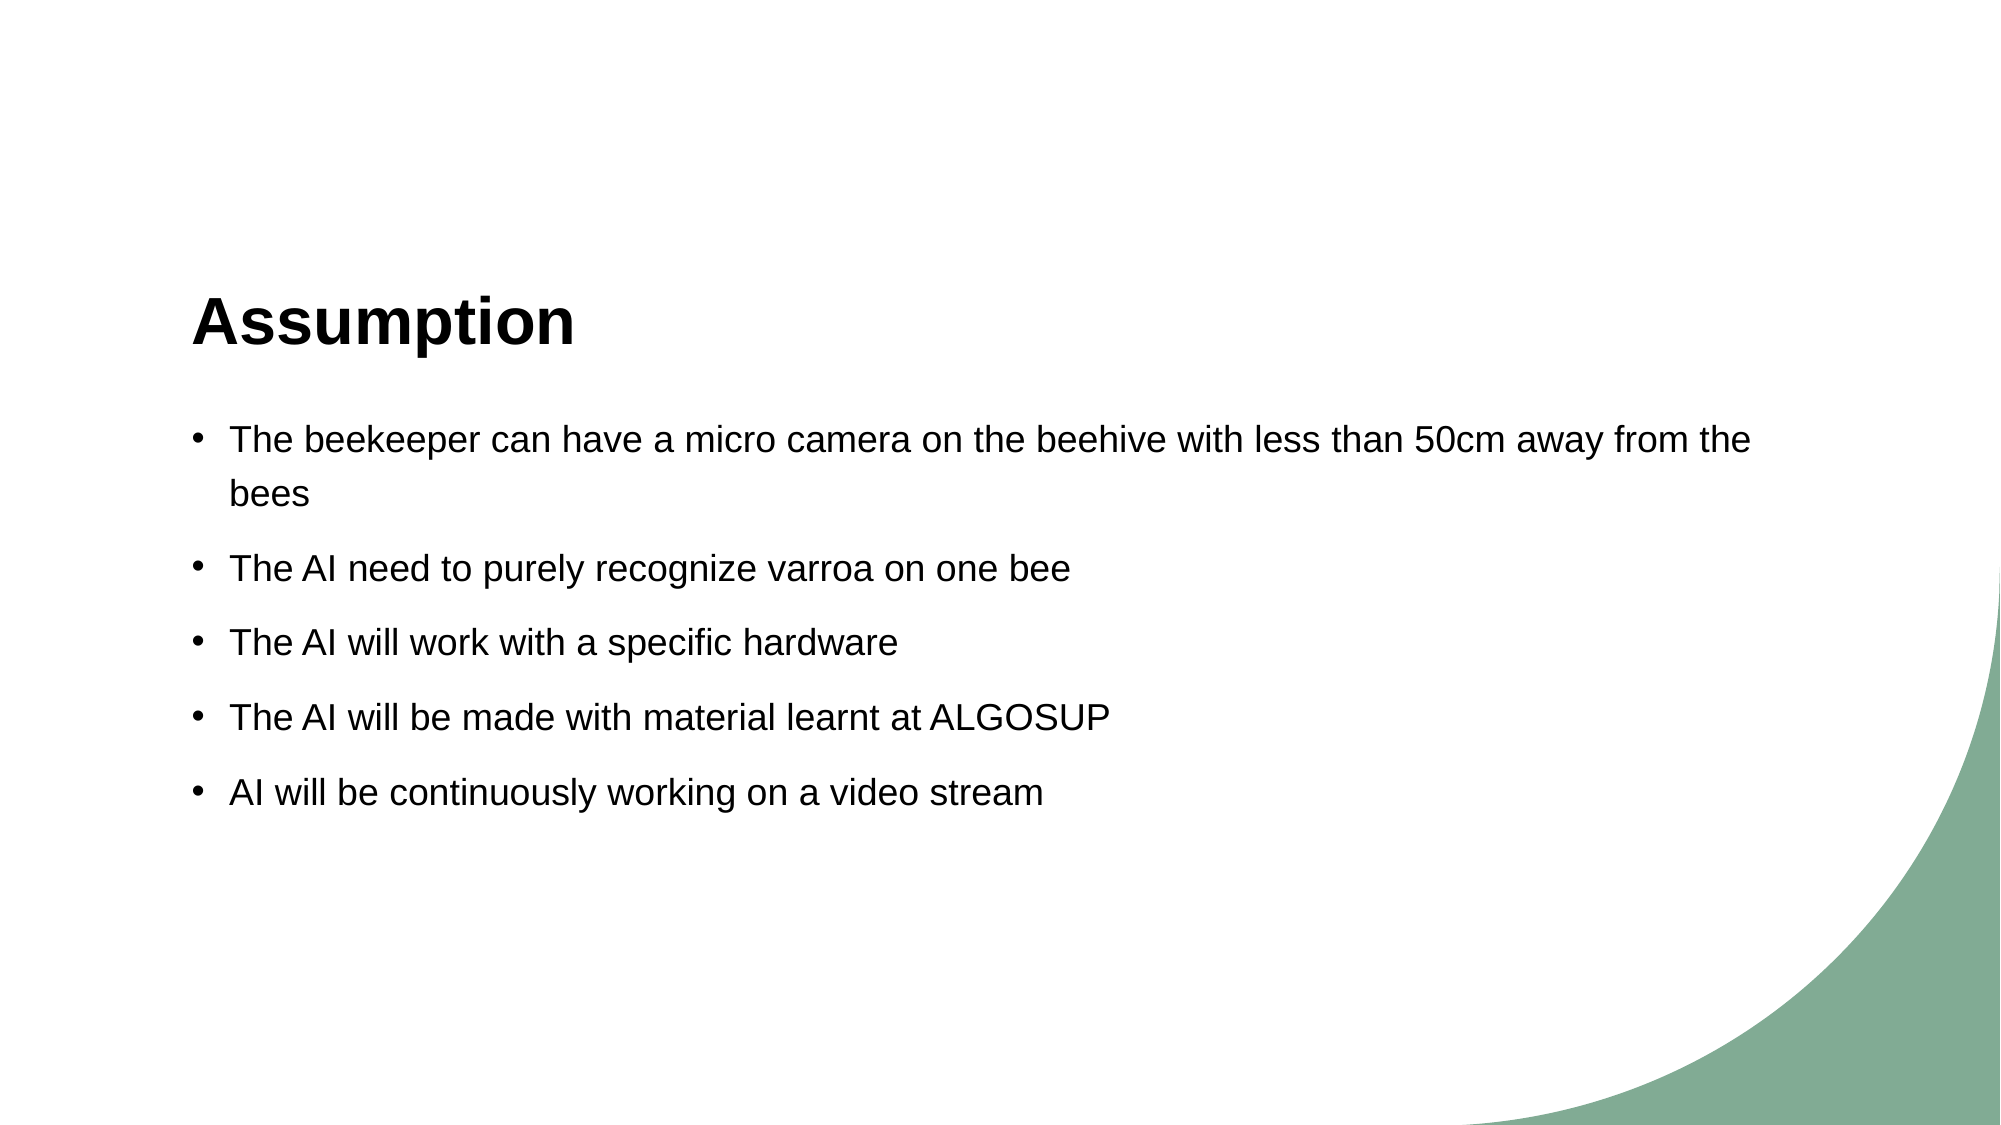

# Assumption
The beekeeper can have a micro camera on the beehive with less than 50cm away from the bees
The AI need to purely recognize varroa on one bee
The AI will work with a specific hardware
The AI will be made with material learnt at ALGOSUP
AI will be continuously working on a video stream